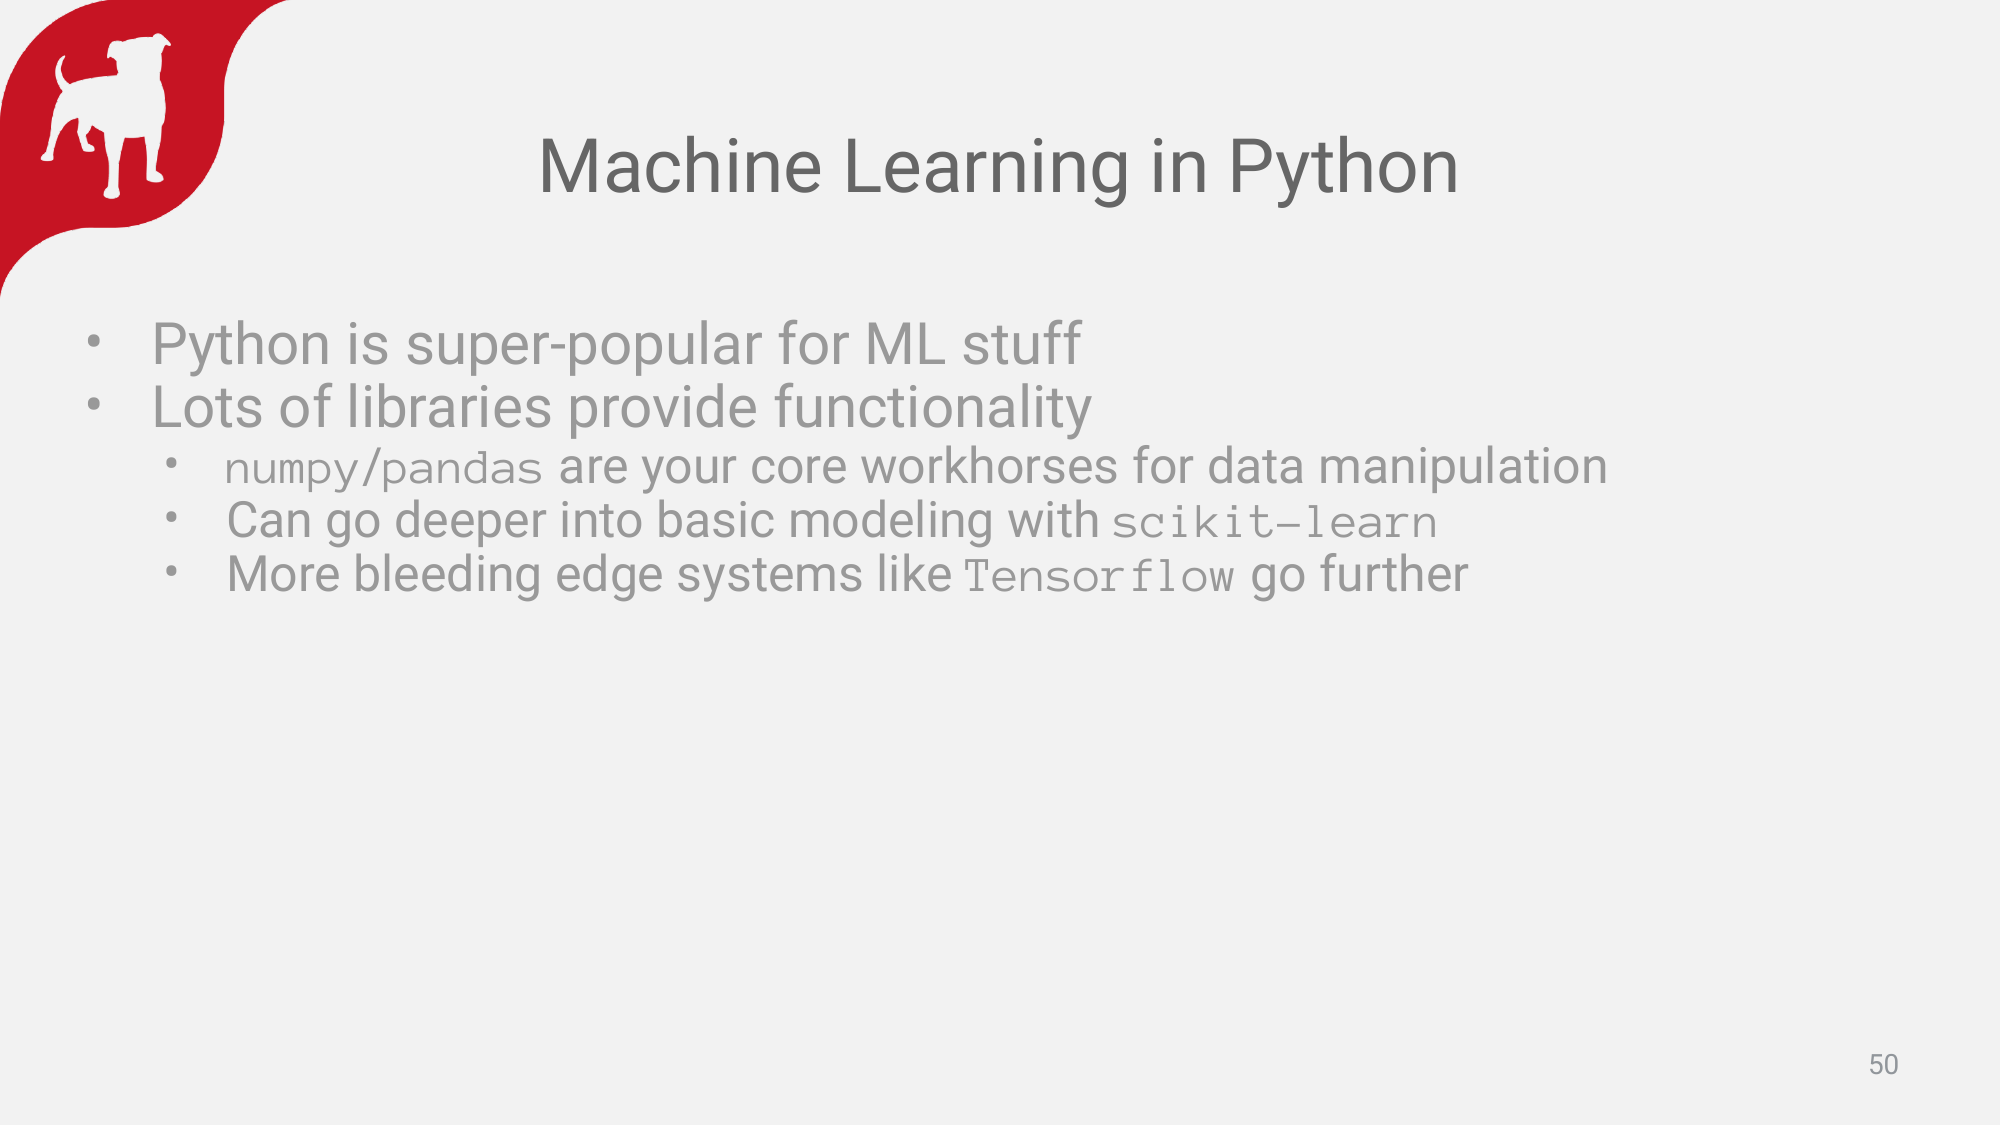

# Machine Learning in Python
Python is super-popular for ML stuff
Lots of libraries provide functionality
numpy/pandas are your core workhorses for data manipulation
Can go deeper into basic modeling with scikit-learn
More bleeding edge systems like Tensorflow go further

50